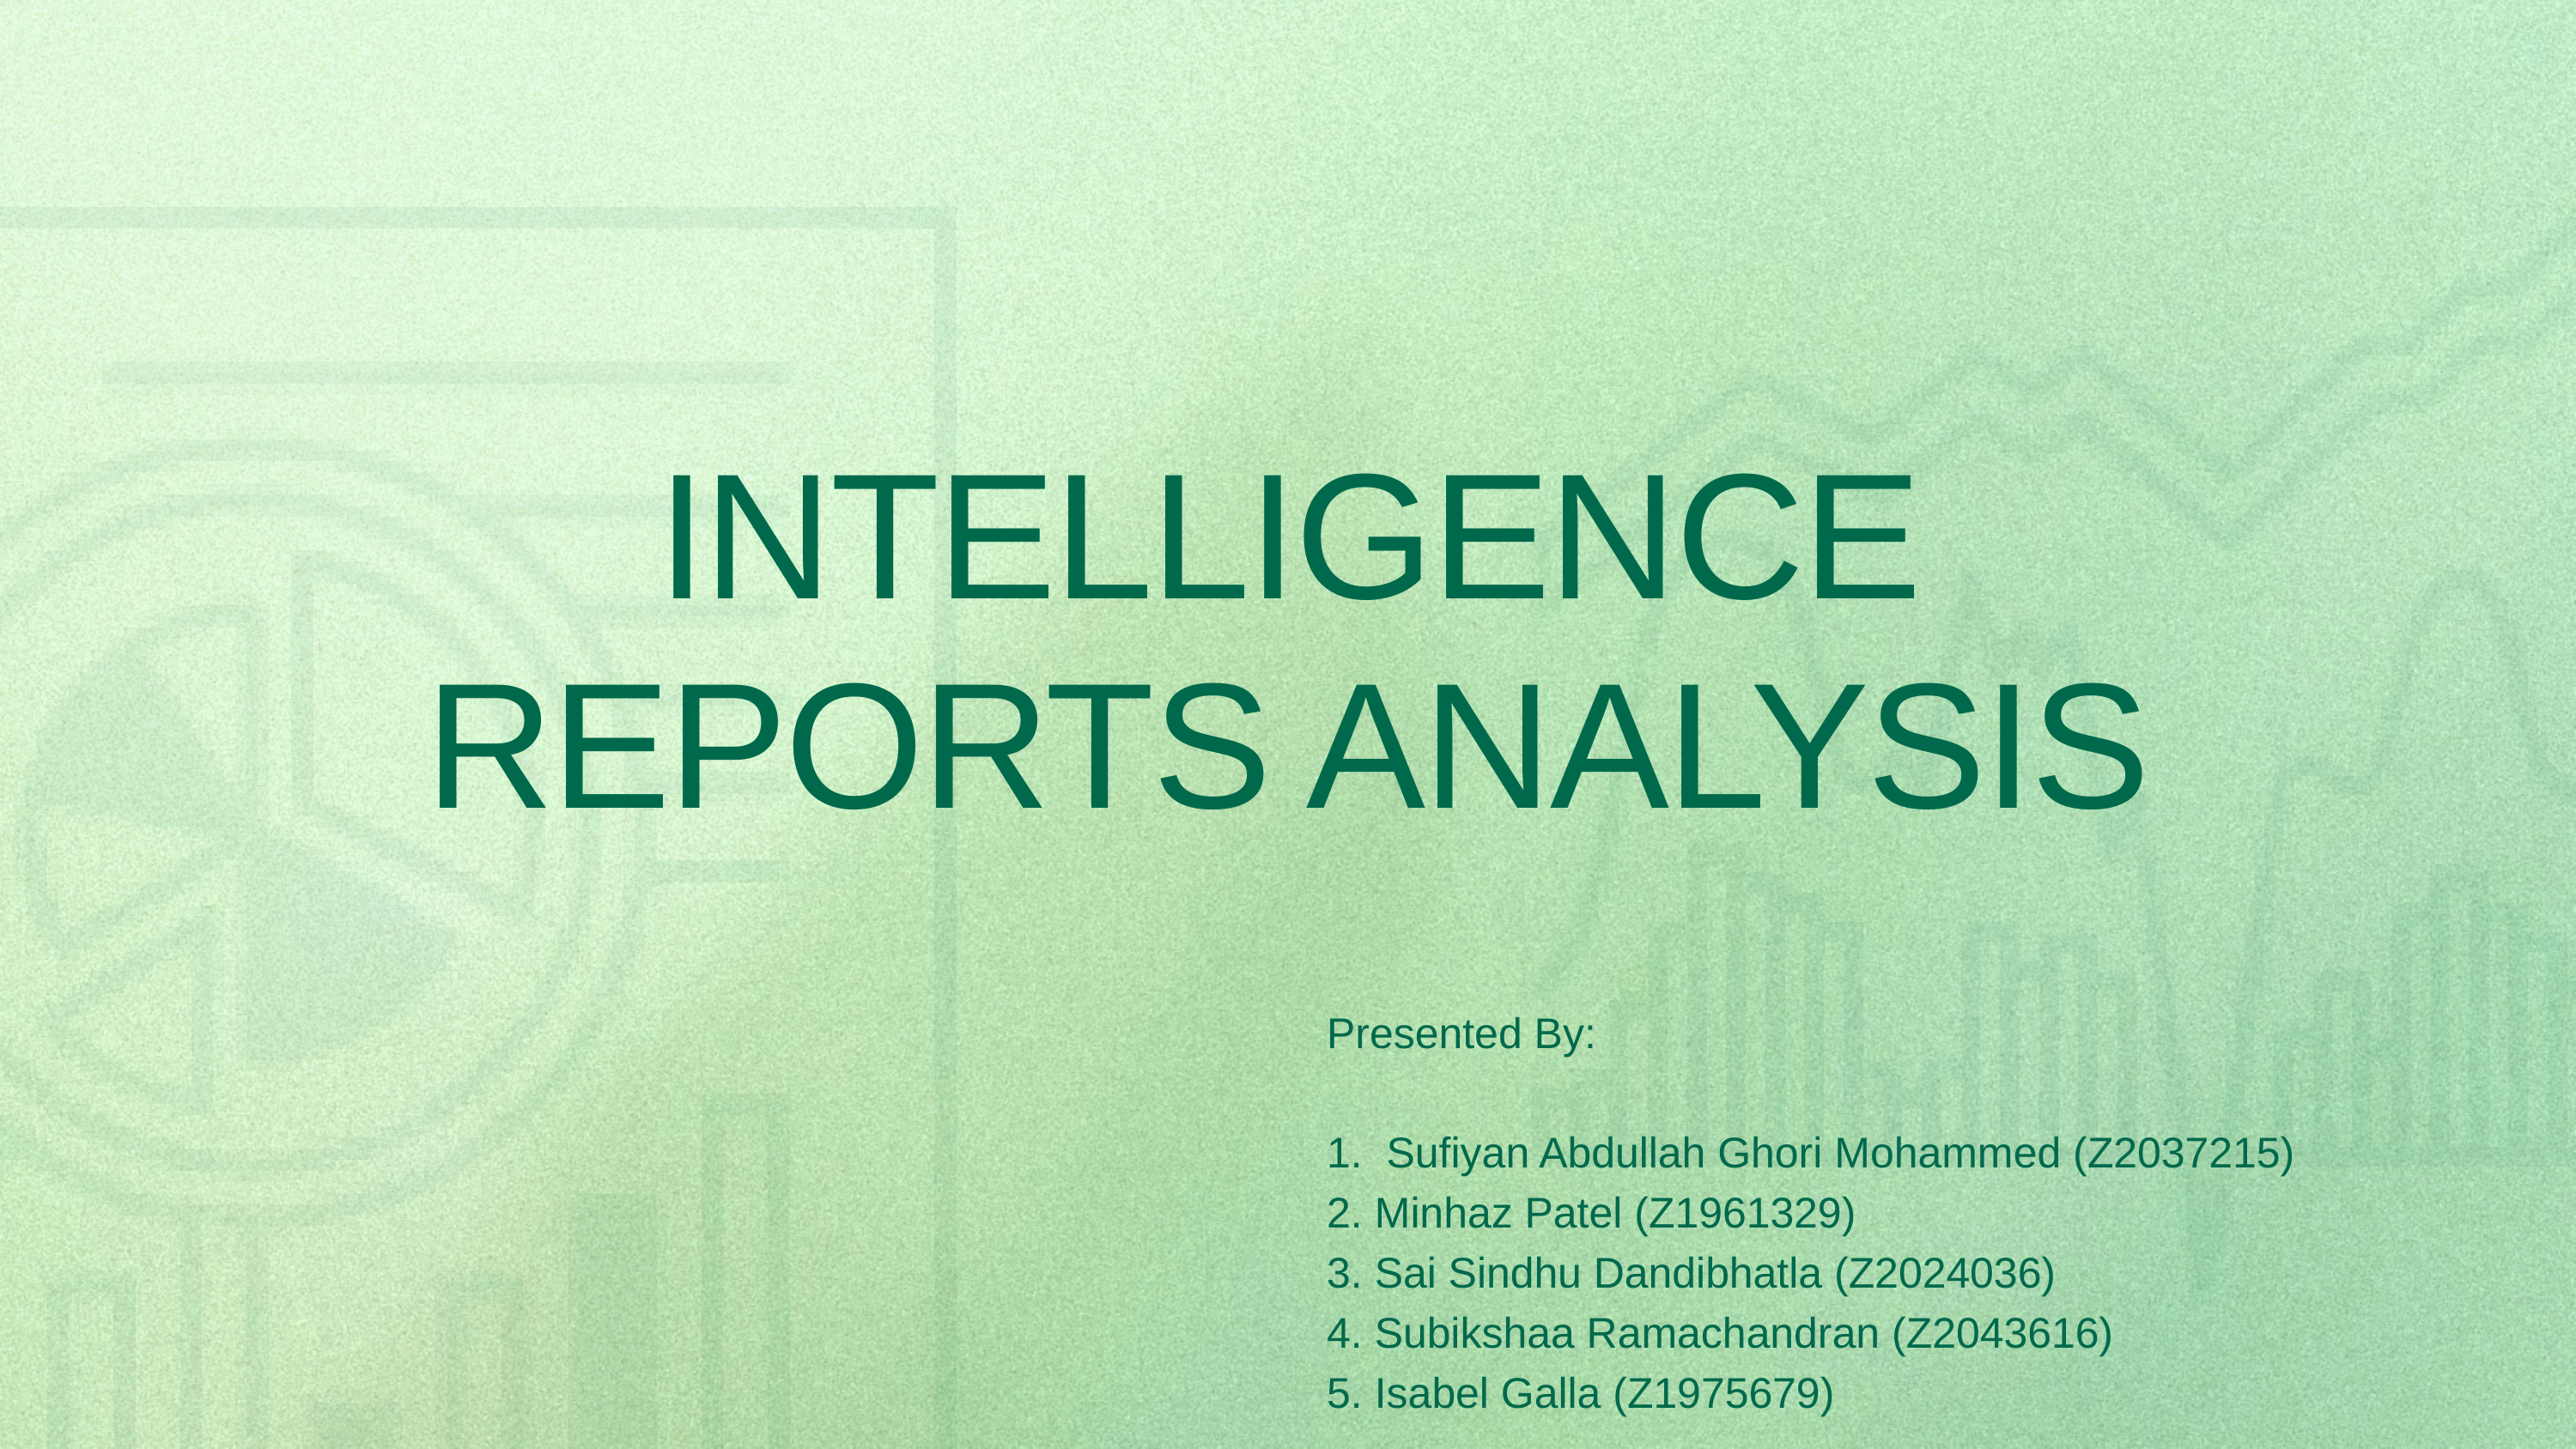

INTELLIGENCE REPORTS ANALYSIS
Presented By:

1.  Sufiyan Abdullah Ghori Mohammed (Z2037215)
2. Minhaz Patel (Z1961329)
3. Sai Sindhu Dandibhatla (Z2024036)
4. Subikshaa Ramachandran (Z2043616)
5. Isabel Galla (Z1975679)